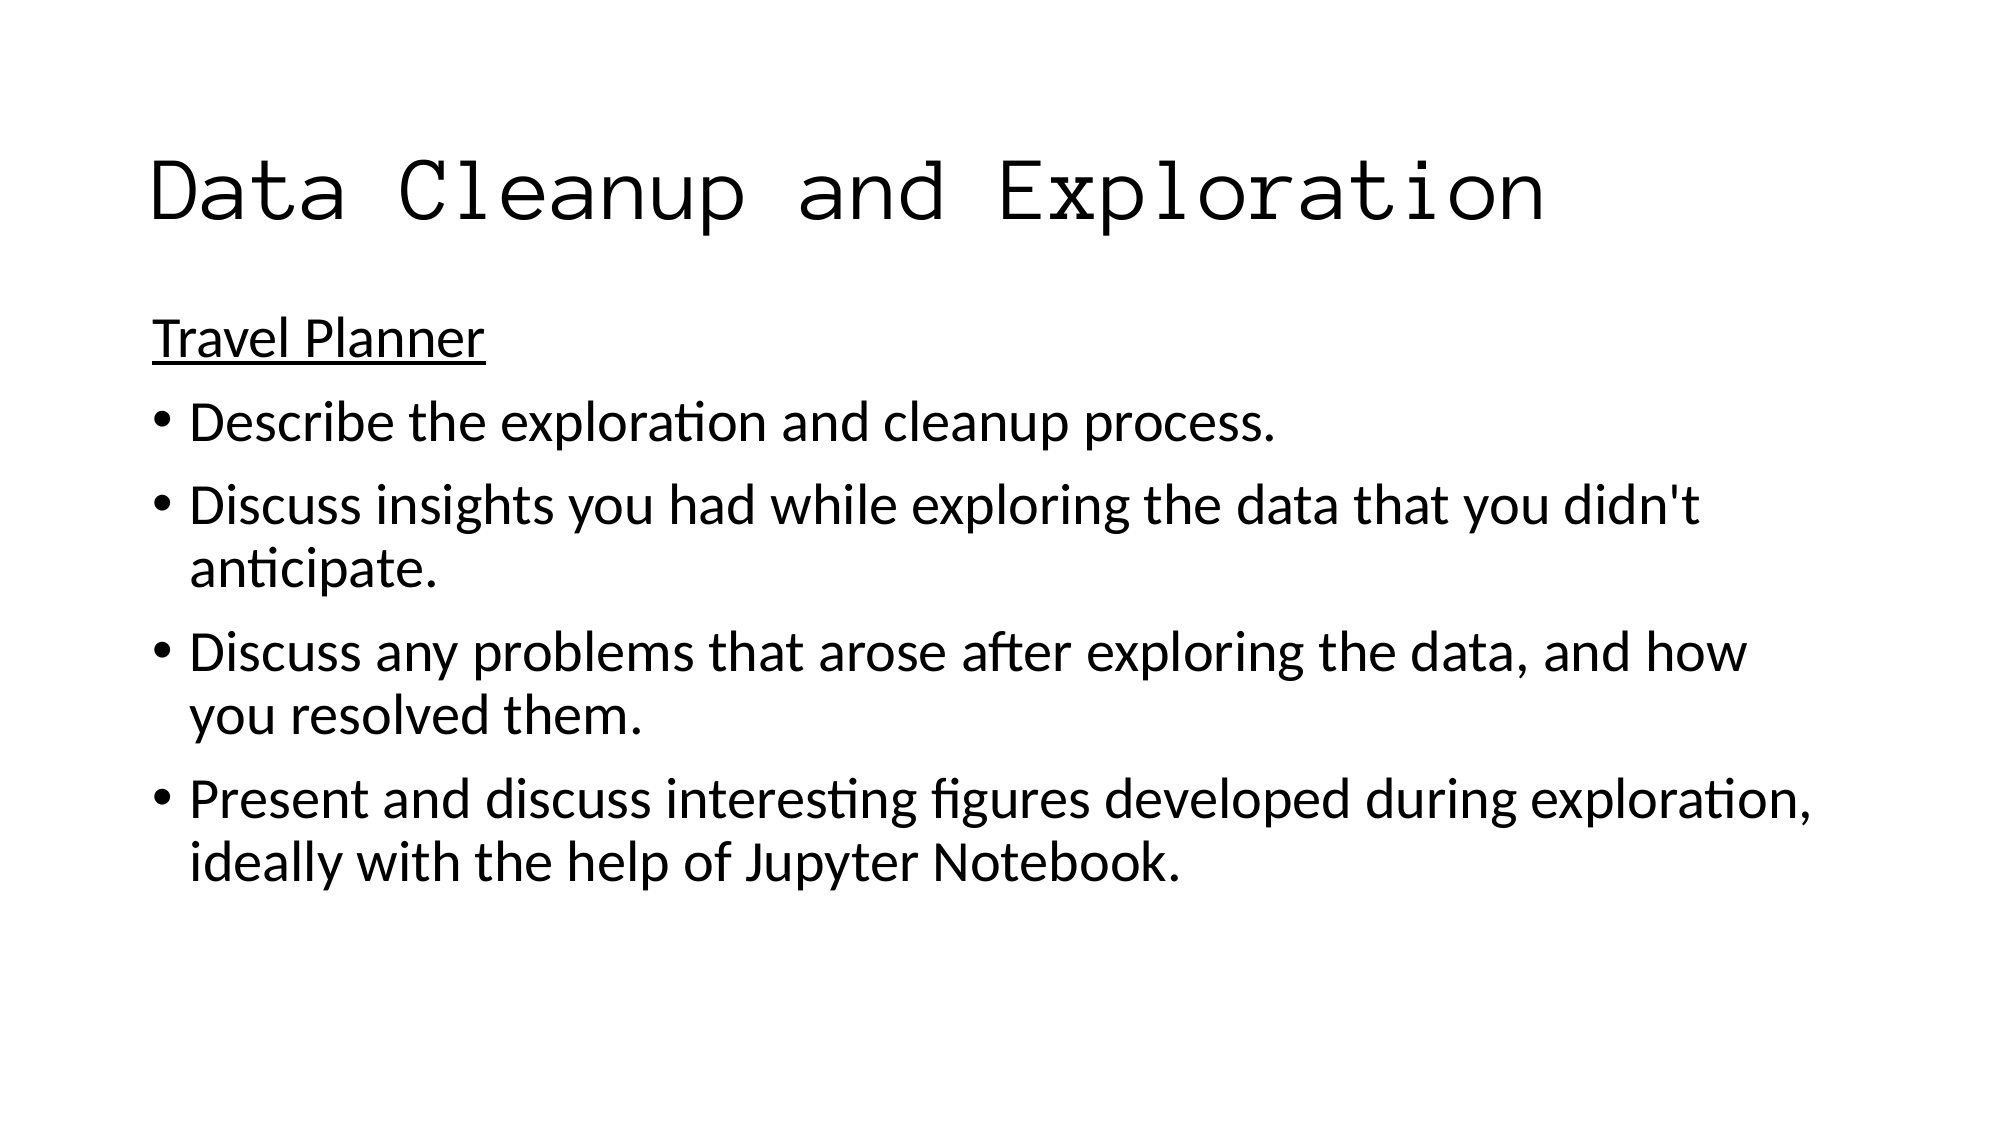

# Data Cleanup and Exploration
Travel Planner
Describe the exploration and cleanup process.
Discuss insights you had while exploring the data that you didn't anticipate.
Discuss any problems that arose after exploring the data, and how you resolved them.
Present and discuss interesting figures developed during exploration, ideally with the help of Jupyter Notebook.